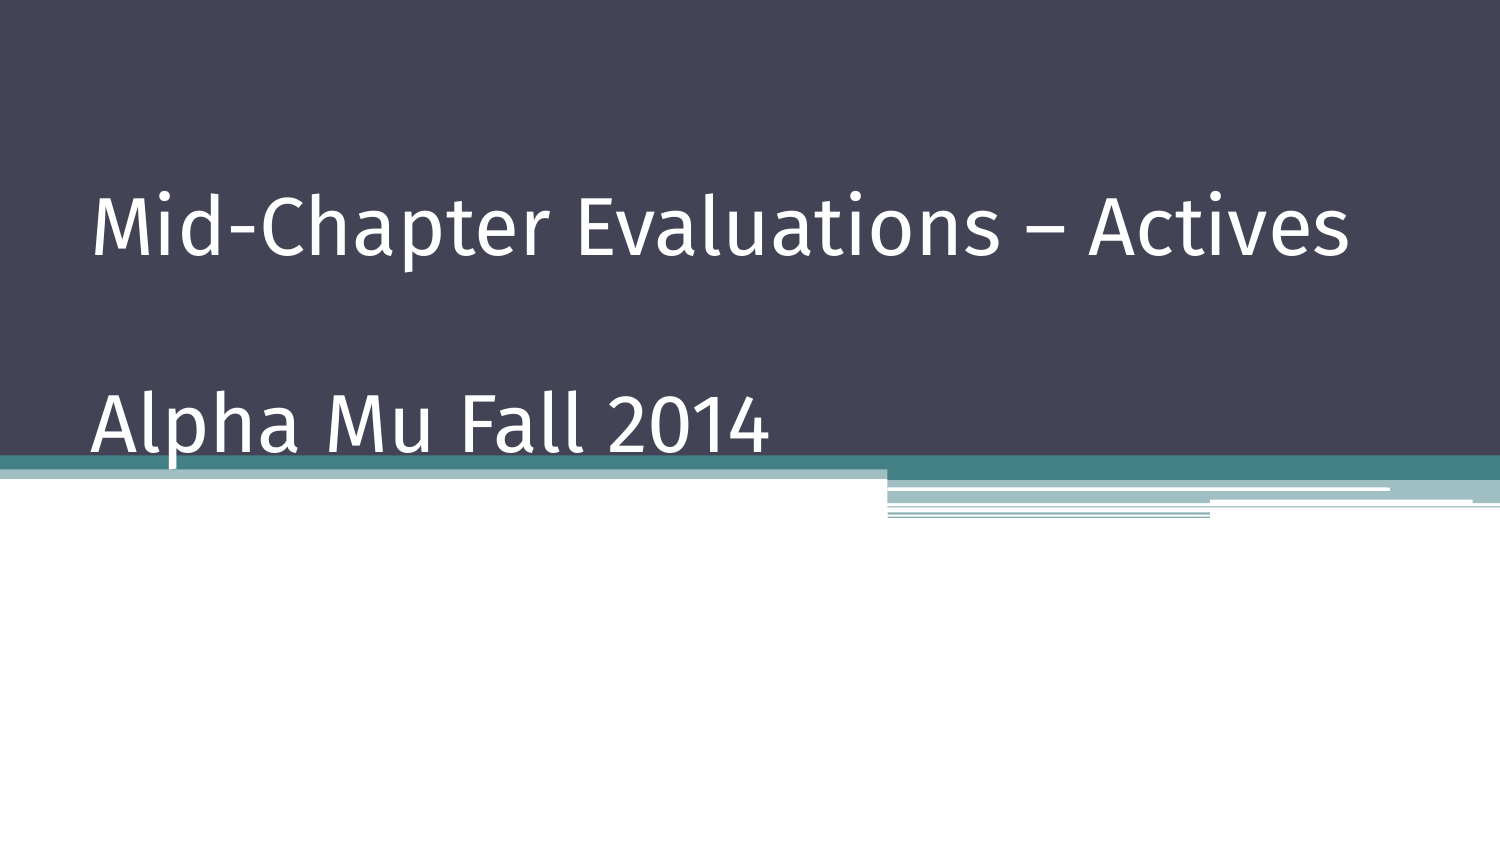

# Mid-Chapter Evaluations – Actives Alpha Mu Fall 2014